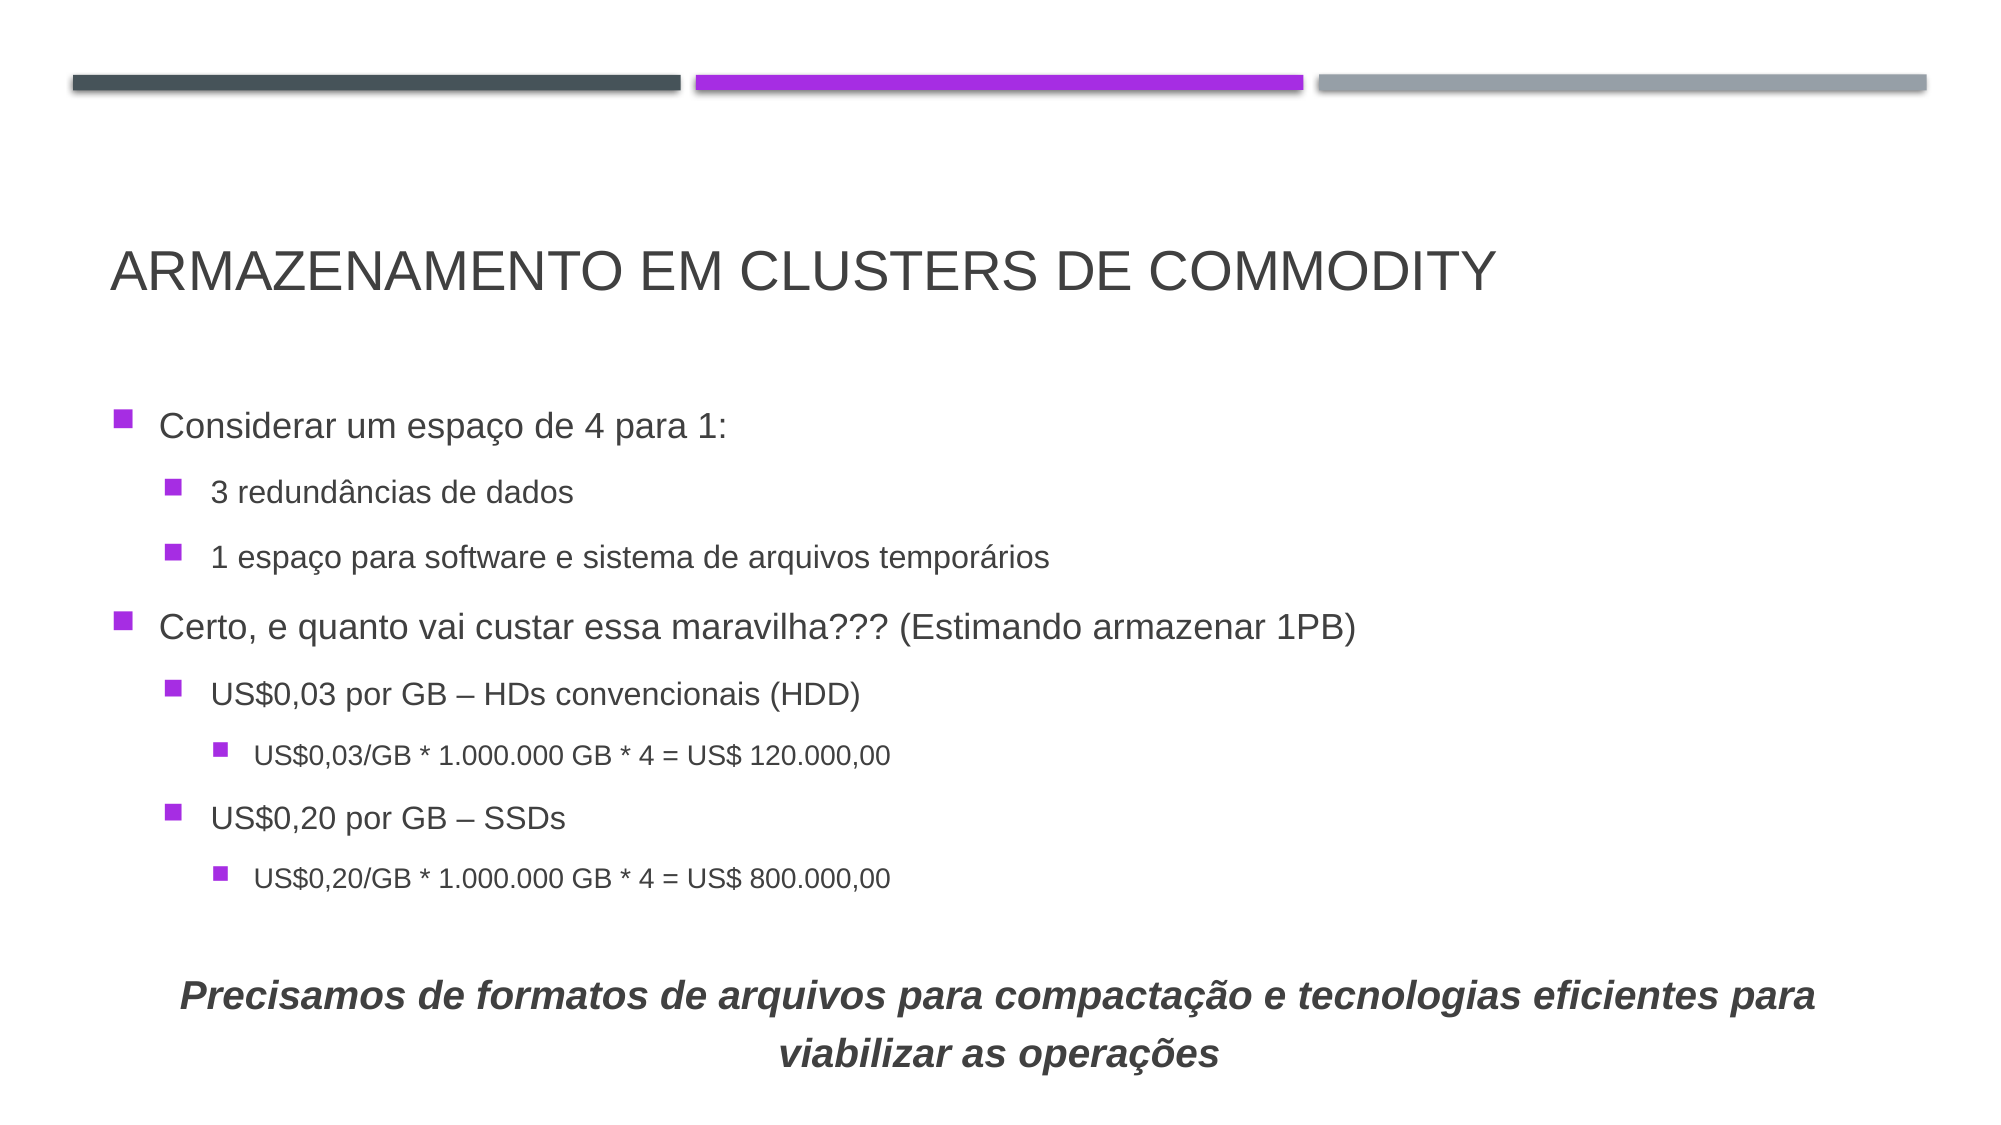

# Armazenamento em clusters de commodity
Considerar um espaço de 4 para 1:
3 redundâncias de dados
1 espaço para software e sistema de arquivos temporários
Certo, e quanto vai custar essa maravilha??? (Estimando armazenar 1PB)
US$0,03 por GB – HDs convencionais (HDD)
US$0,03/GB * 1.000.000 GB * 4 = US$ 120.000,00
US$0,20 por GB – SSDs
US$0,20/GB * 1.000.000 GB * 4 = US$ 800.000,00

Precisamos de formatos de arquivos para compactação e tecnologias eficientes para viabilizar as operações